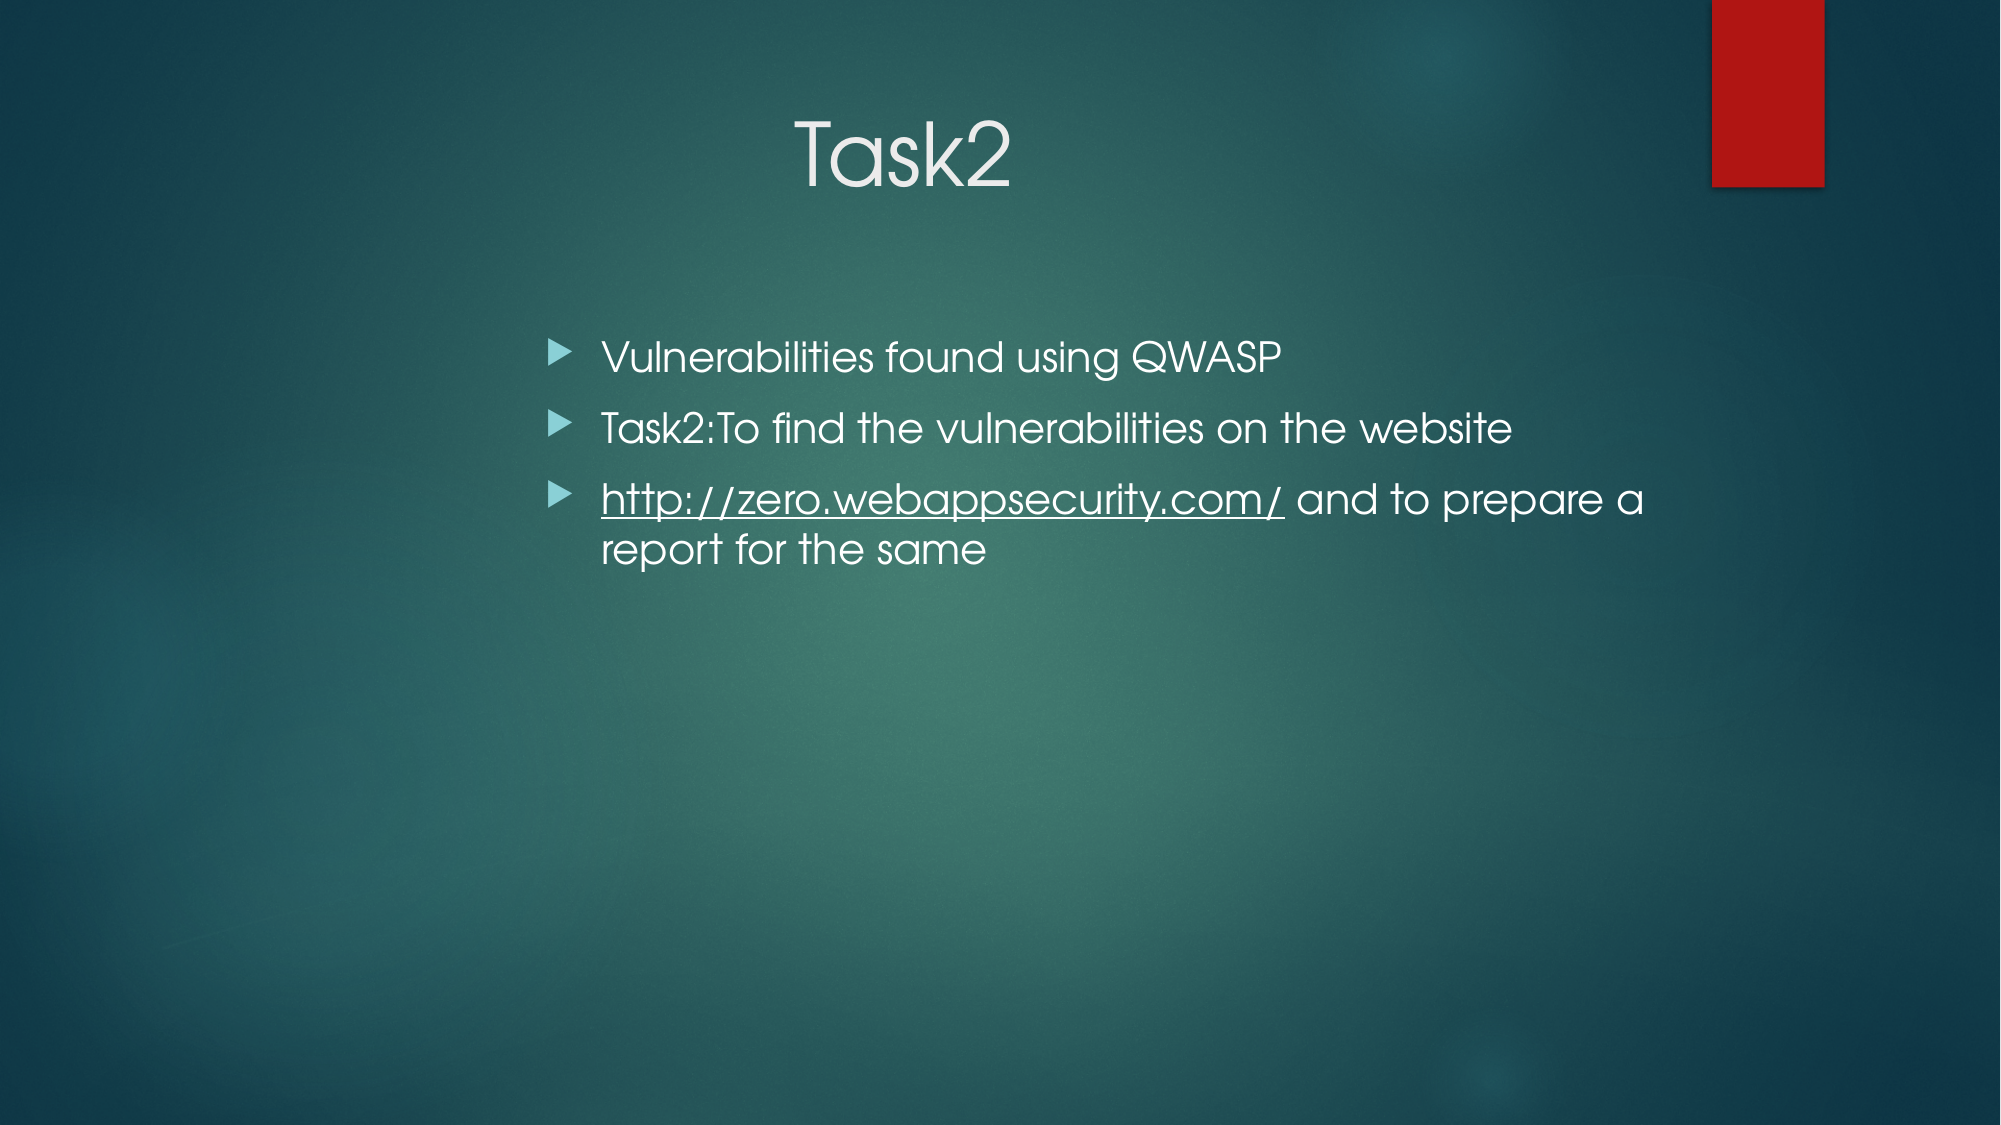

# Task2
Vulnerabilities found using QWASP
Task2:To find the vulnerabilities on the website
http://zero.webappsecurity.com/ and to prepare a report for the same